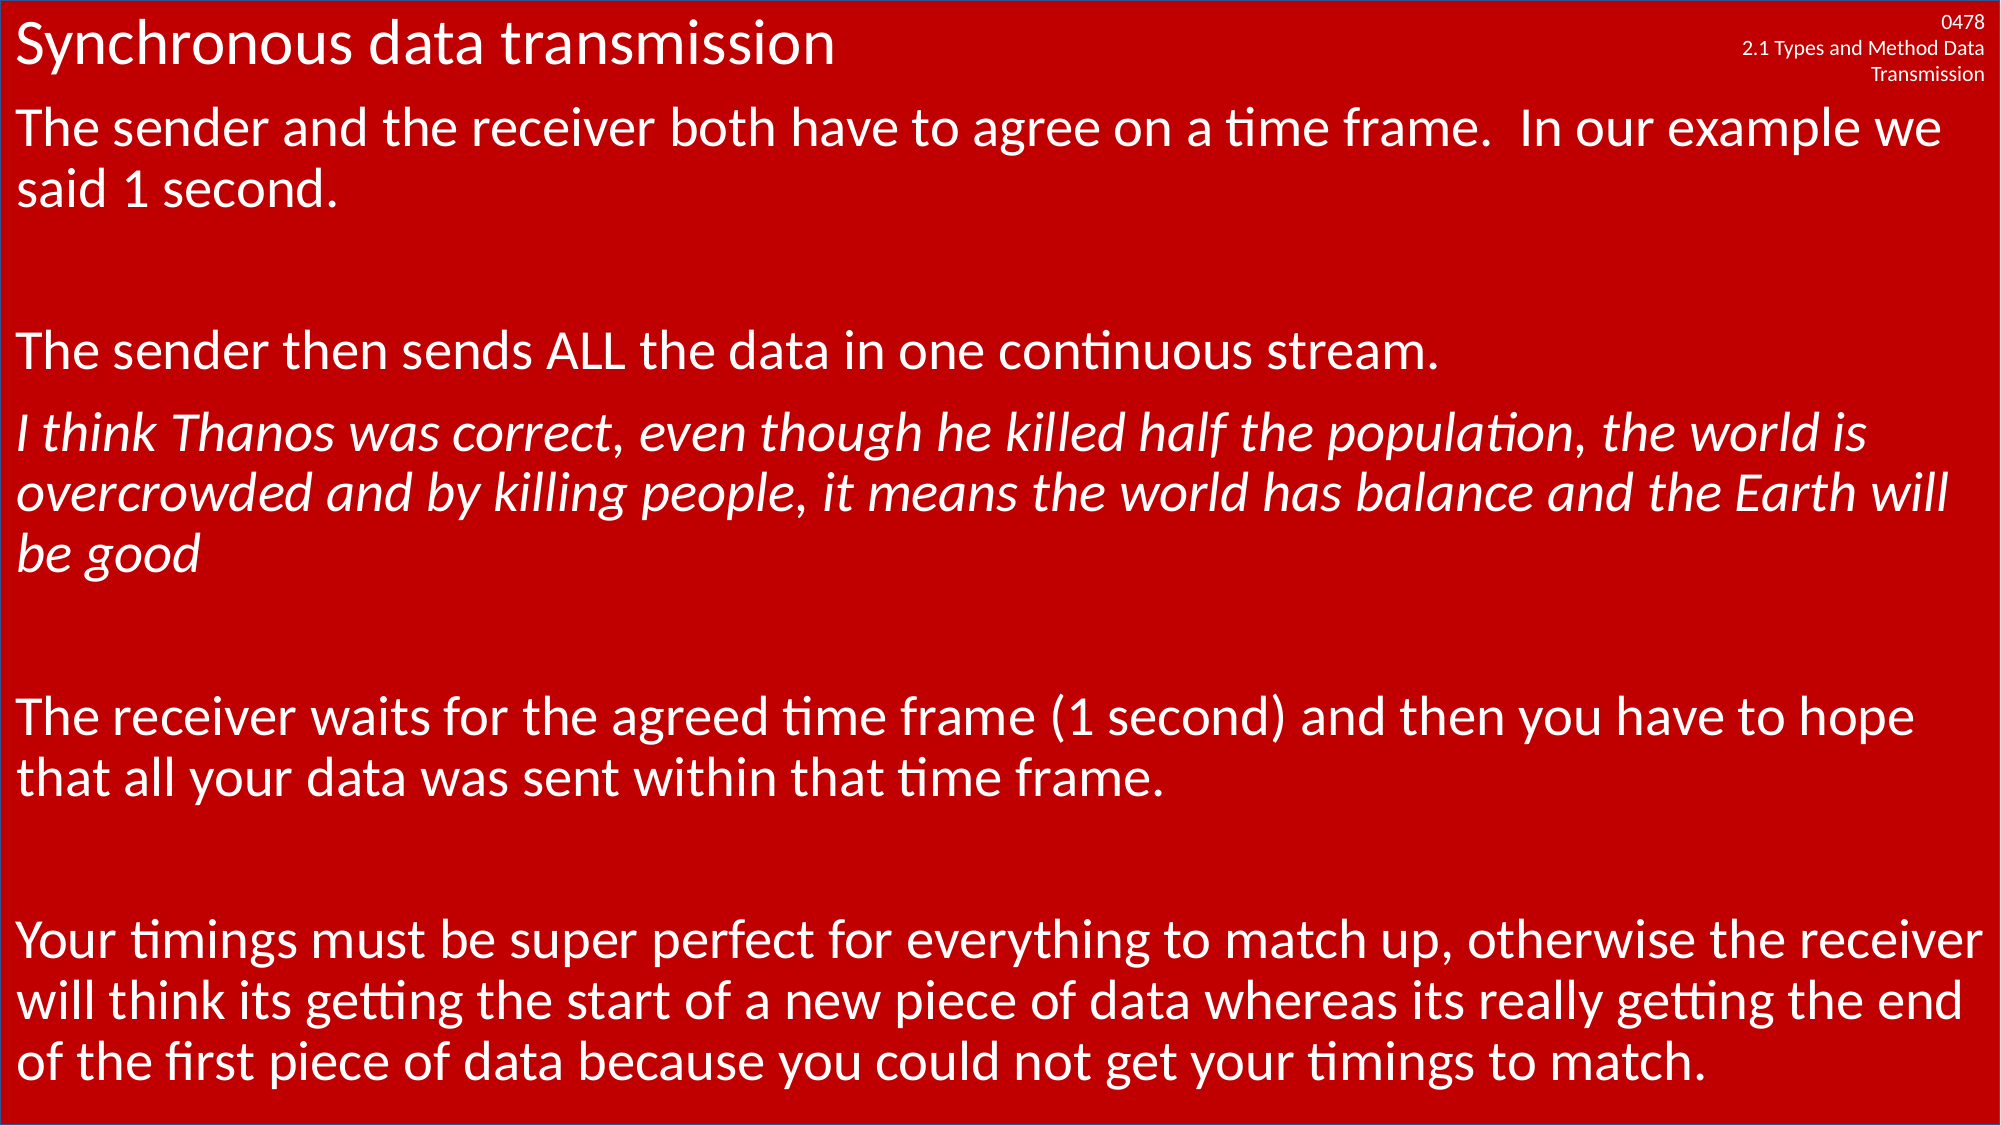

# Synchronous data transmission
The sender and the receiver both have to agree on a time frame.  In our example we said 1 second.

The sender then sends ALL the data in one continuous stream.
I think Thanos was correct, even though he killed half the population, the world is overcrowded and by killing people, it means the world has balance and the Earth will be good

The receiver waits for the agreed time frame (1 second) and then you have to hope that all your data was sent within that time frame.

Your timings must be super perfect for everything to match up, otherwise the receiver will think its getting the start of a new piece of data whereas its really getting the end of the first piece of data because you could not get your timings to match.